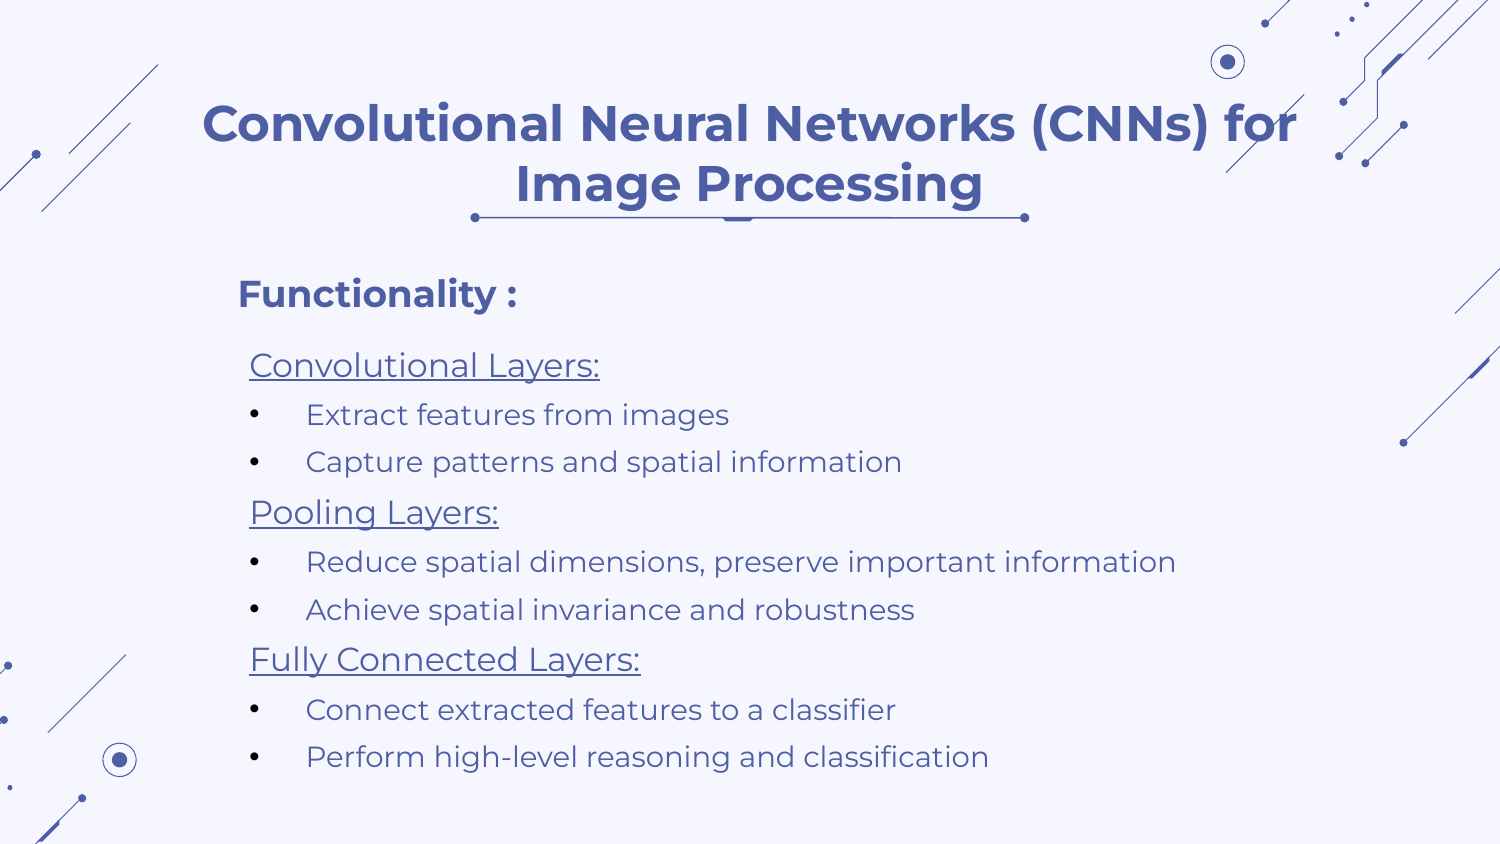

# Convolutional Neural Networks (CNNs) for Image Processing

Functionality :
Convolutional Layers:
Extract features from images
Capture patterns and spatial information
Pooling Layers:
Reduce spatial dimensions, preserve important information
Achieve spatial invariance and robustness
Fully Connected Layers:
Connect extracted features to a classifier
Perform high-level reasoning and classification